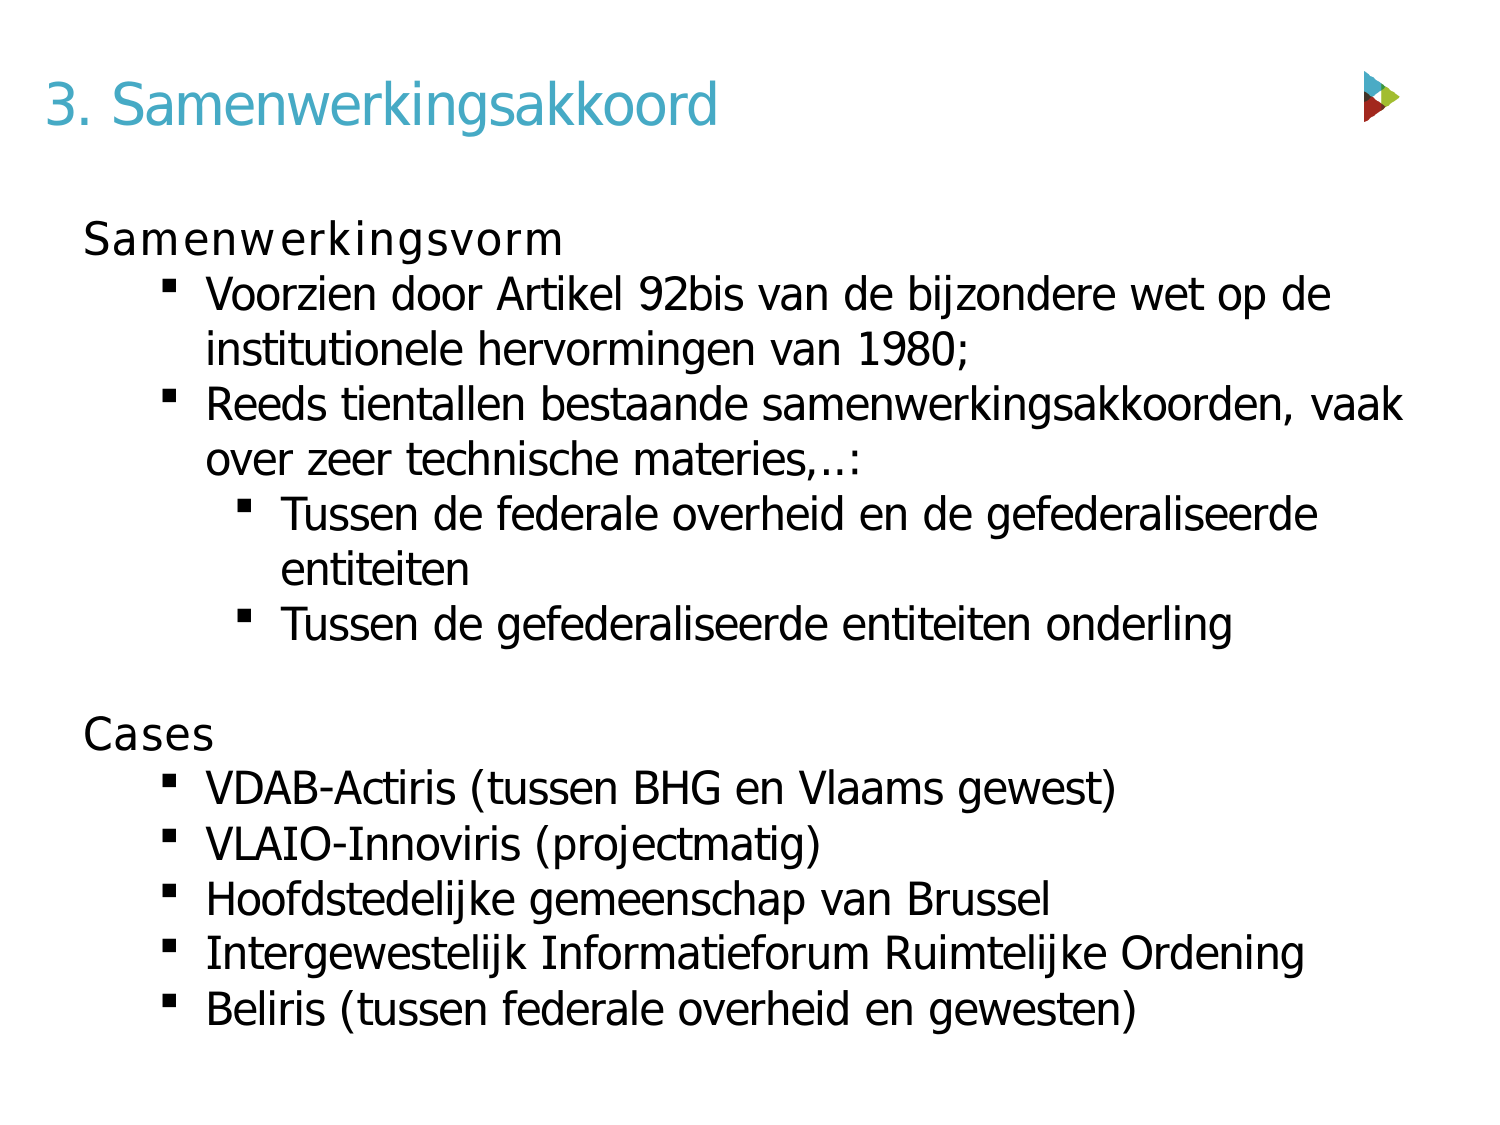

# 3. Samenwerkingsakkoord

Samenwerkingsvorm
Voorzien door Artikel 92bis van de bijzondere wet op de institutionele hervormingen van 1980;
Reeds tientallen bestaande samenwerkingsakkoorden, vaak over zeer technische materies,..:
Tussen de federale overheid en de gefederaliseerde entiteiten
Tussen de gefederaliseerde entiteiten onderling

Cases
VDAB-Actiris (tussen BHG en Vlaams gewest)
VLAIO-Innoviris (projectmatig)
Hoofdstedelijke gemeenschap van Brussel
Intergewestelijk Informatieforum Ruimtelijke Ordening
Beliris (tussen federale overheid en gewesten)